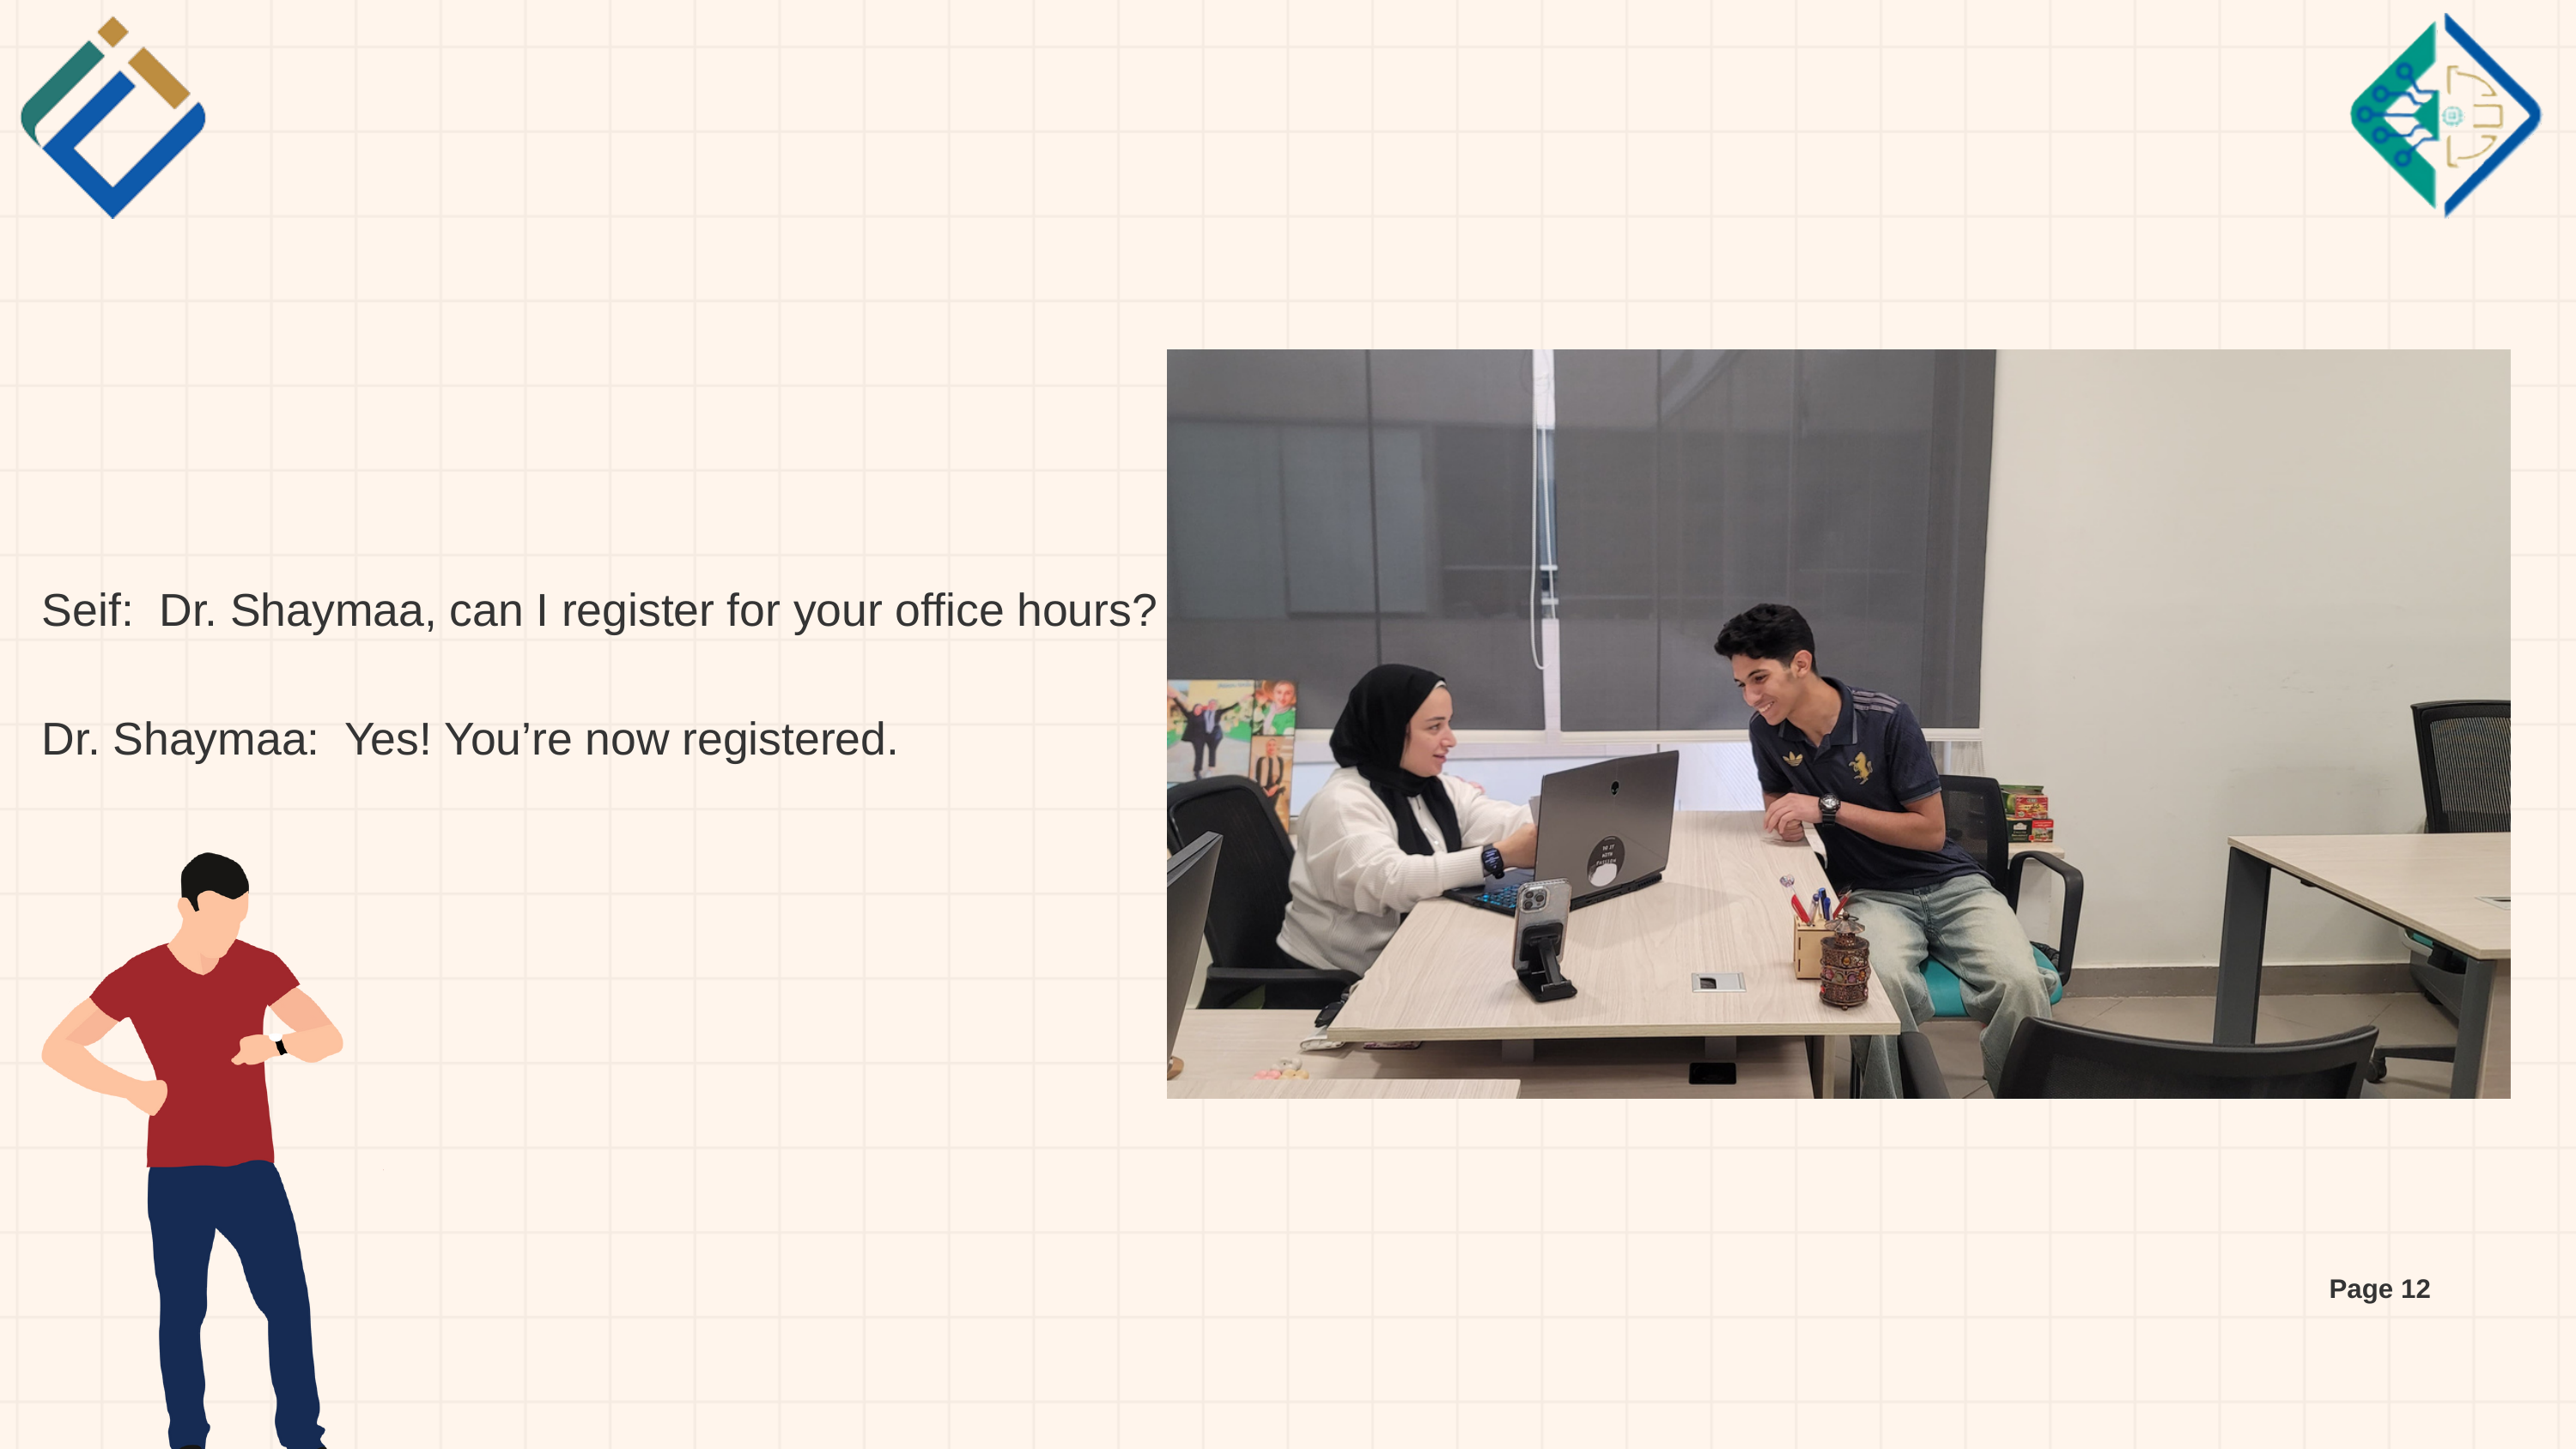

Seif:  Dr. Shaymaa, can I register for your office hours?

Dr. Shaymaa:  Yes! You’re now registered.

Page 12